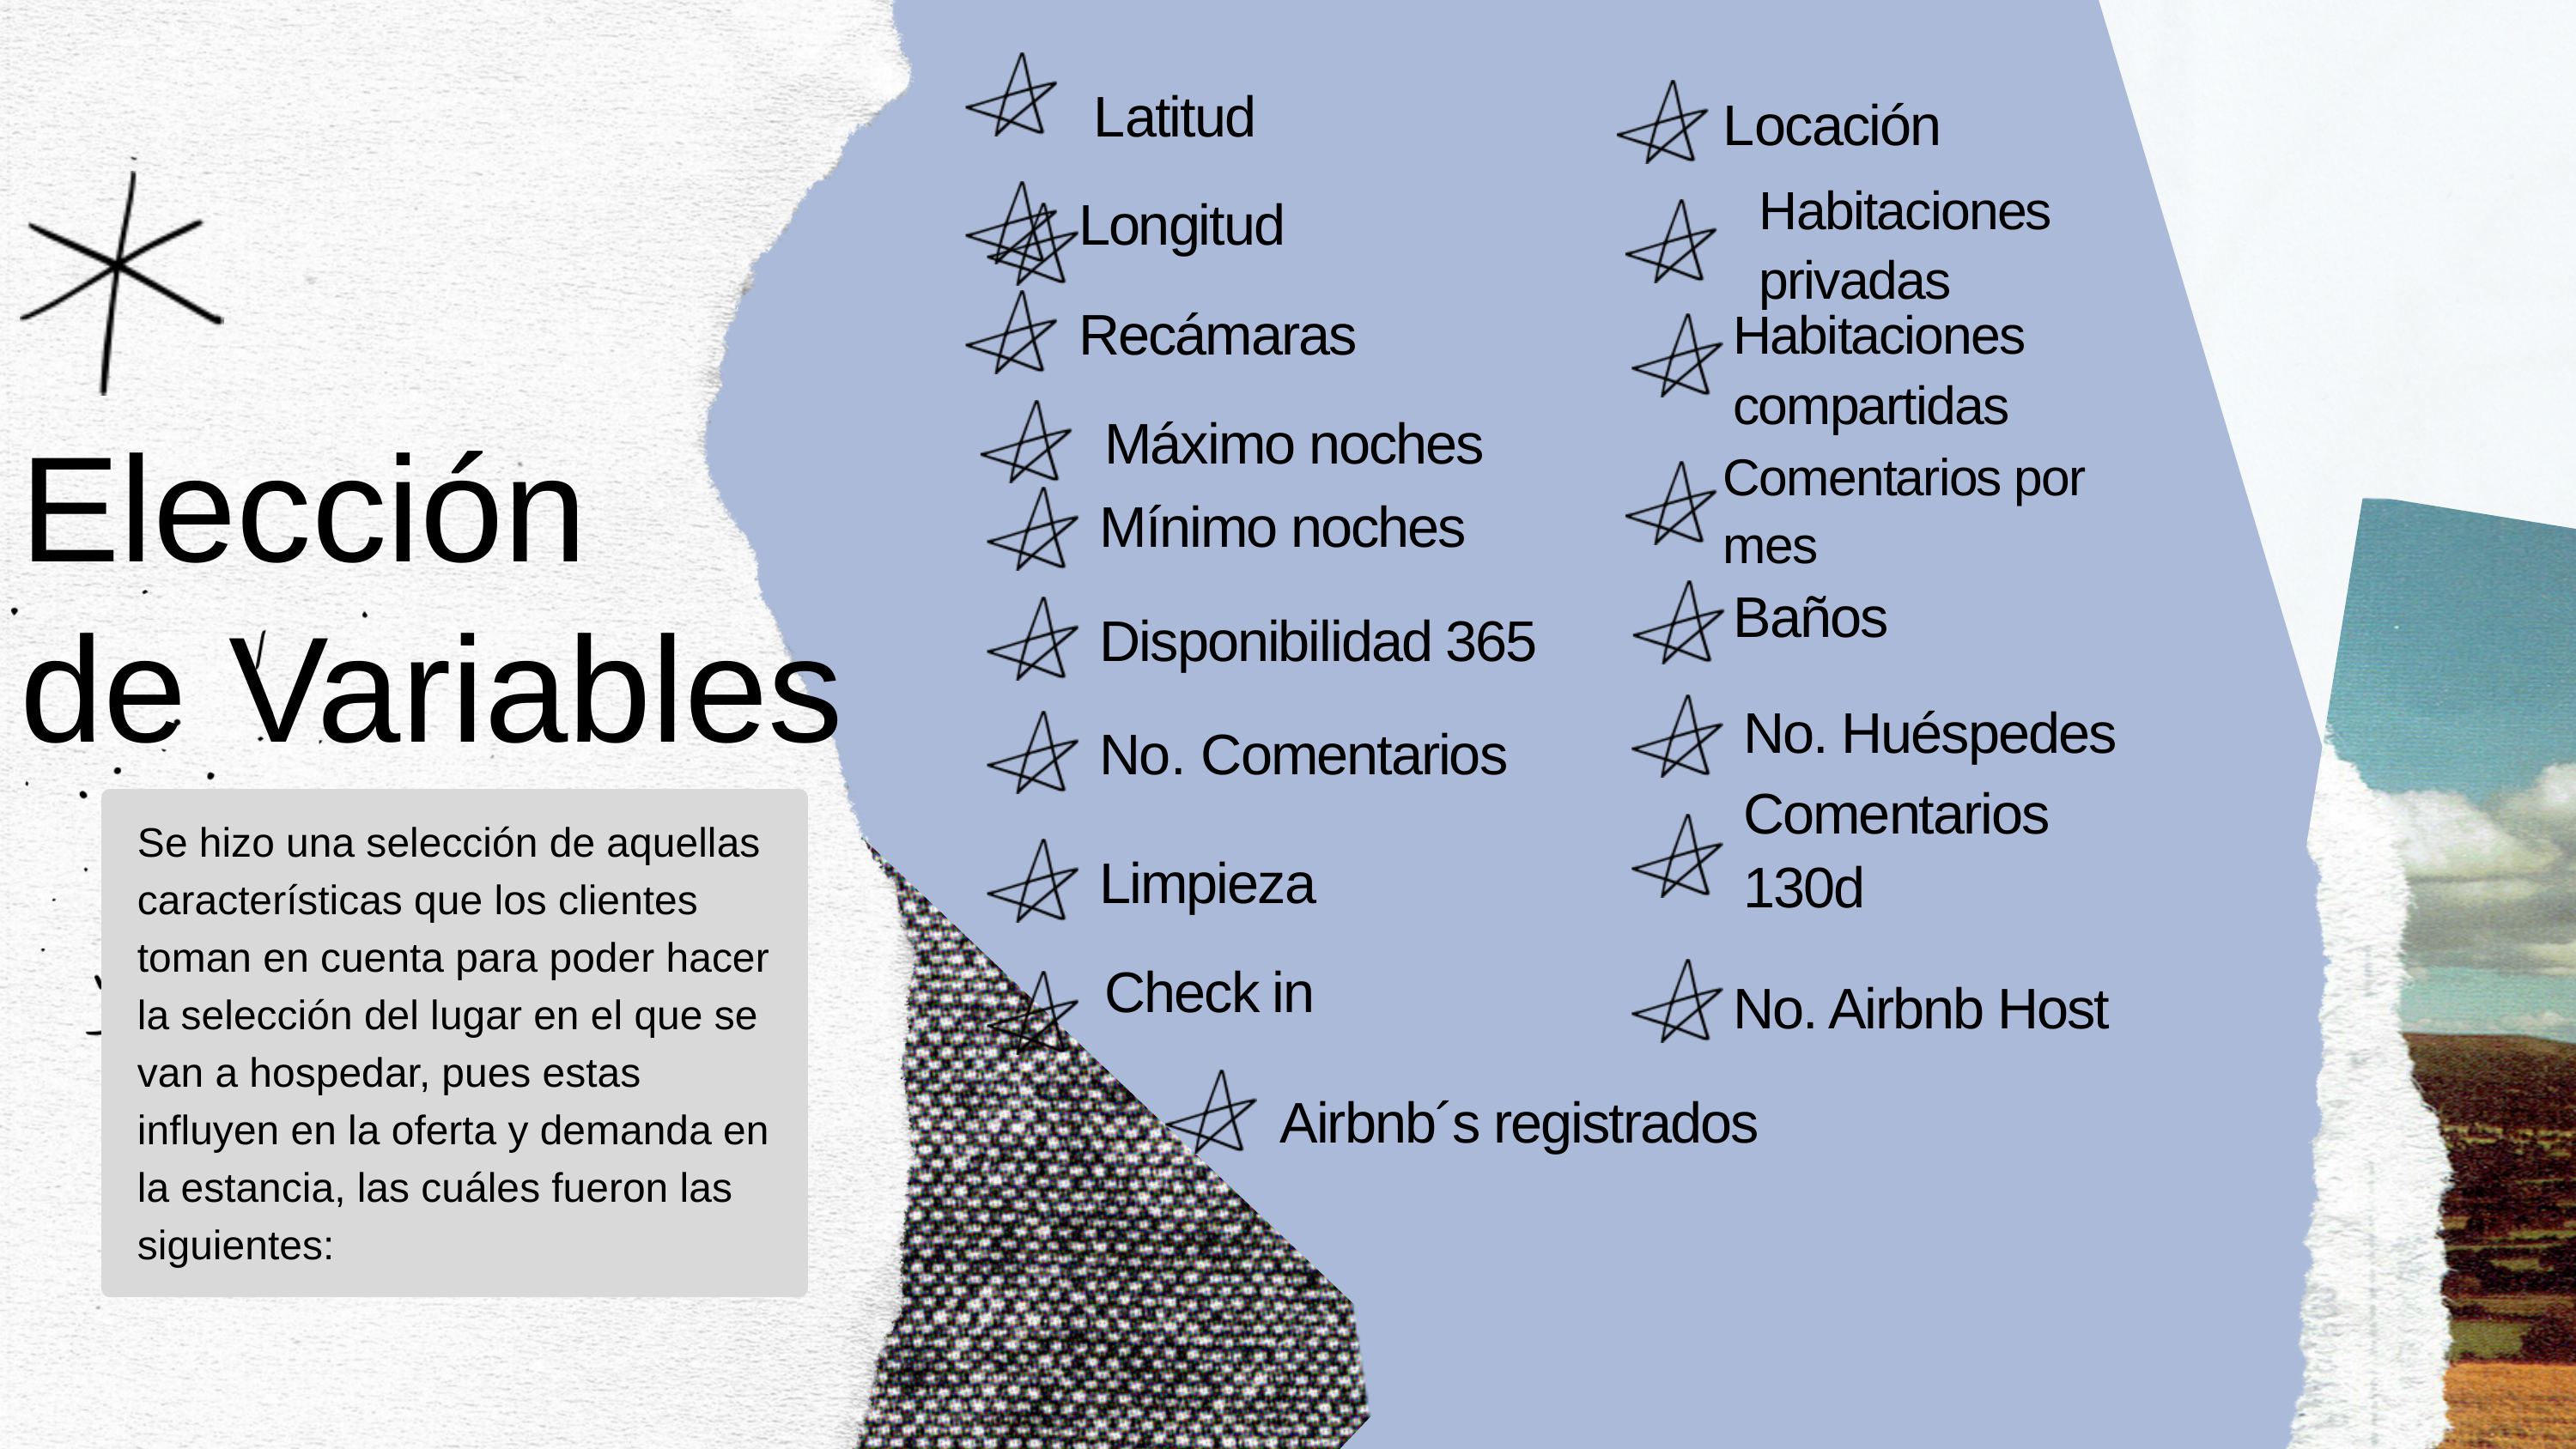

Latitud

Locación
Habitaciones privadas

Longitud

Recámaras
Habitaciones compartidas

Máximo noches
Elección       de Variables
Comentarios por mes

Mínimo noches

Baños

Disponibilidad 365
No. Huéspedes

No. Comentarios
Comentarios 130d

Se hizo una selección de aquellas características que los clientes toman en cuenta para poder hacer la selección del lugar en el que se van a hospedar, pues estas influyen en la oferta y demanda en la estancia, las cuáles fueron las siguientes:

Limpieza

Check in

No. Airbnb Host

Airbnb´s registrados